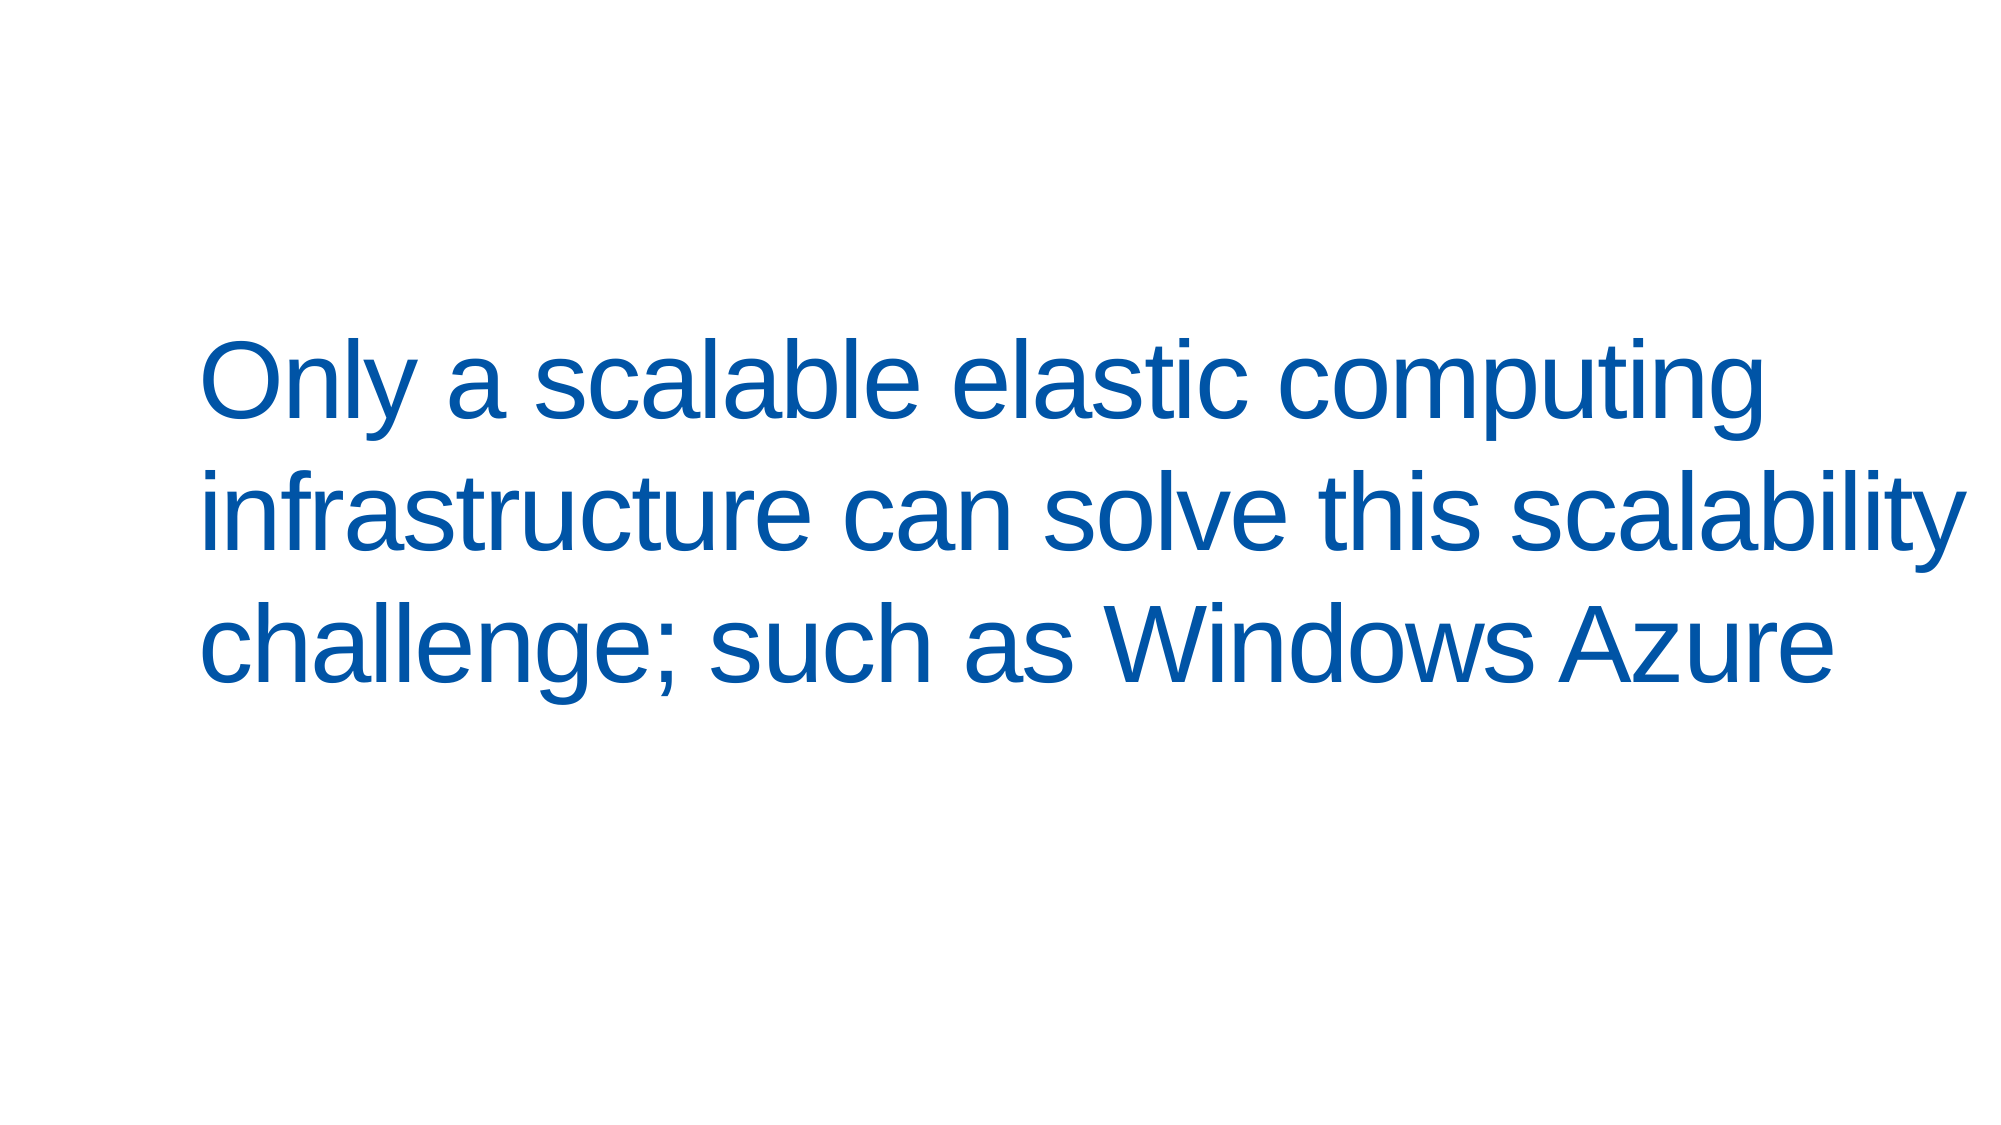

Only a scalable elastic computing infrastructure can solve this scalability challenge; such as Windows Azure